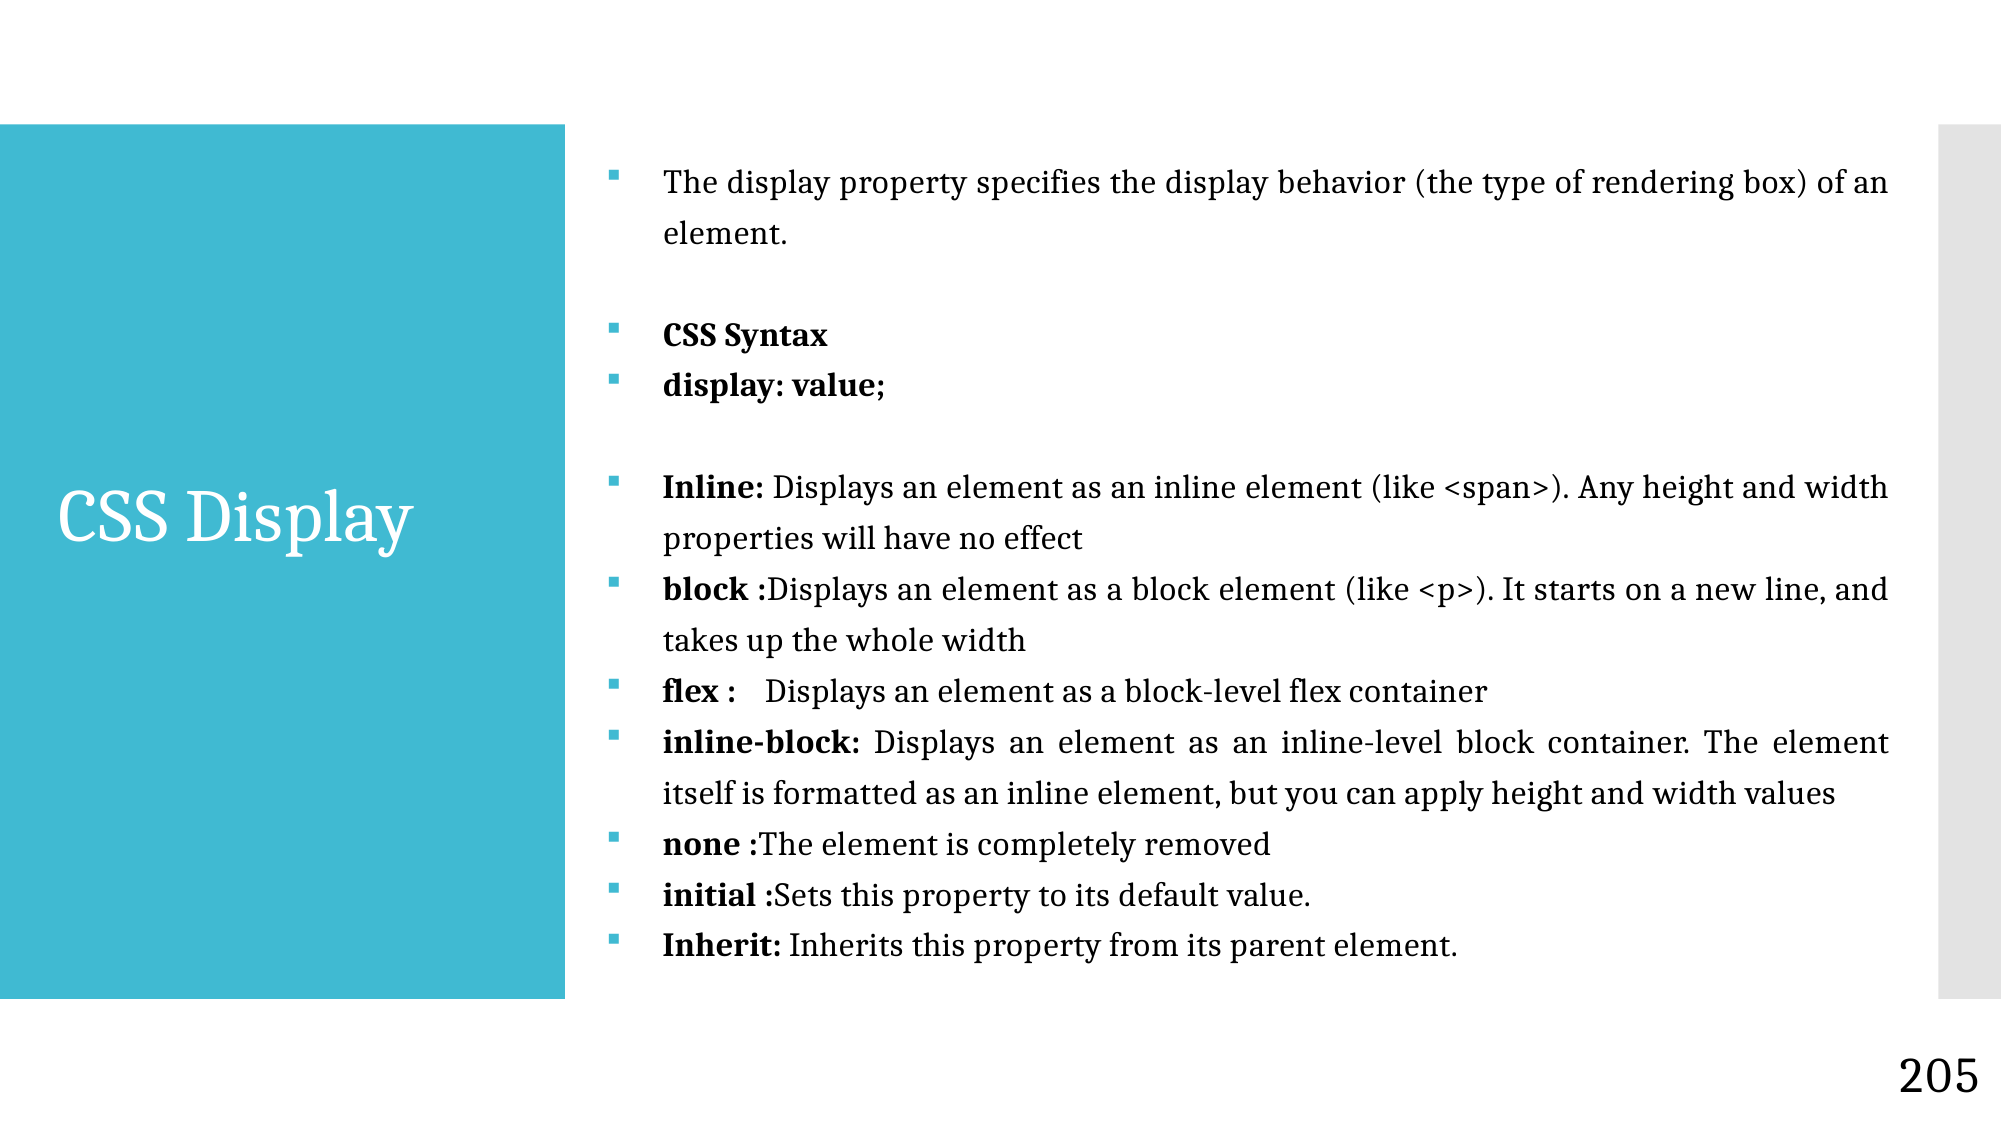

The display property specifies the display behavior (the type of rendering box) of an element.

CSS Syntax
display: value;

Inline: Displays an element as an inline element (like <span>). Any height and width properties will have no effect
block :Displays an element as a block element (like <p>). It starts on a new line, and takes up the whole width
flex :	Displays an element as a block-level flex container
inline-block: Displays an element as an inline-level block container. The element itself is formatted as an inline element, but you can apply height and width values
none :The element is completely removed
initial :Sets this property to its default value.
Inherit: Inherits this property from its parent element.

# CSS Display
205